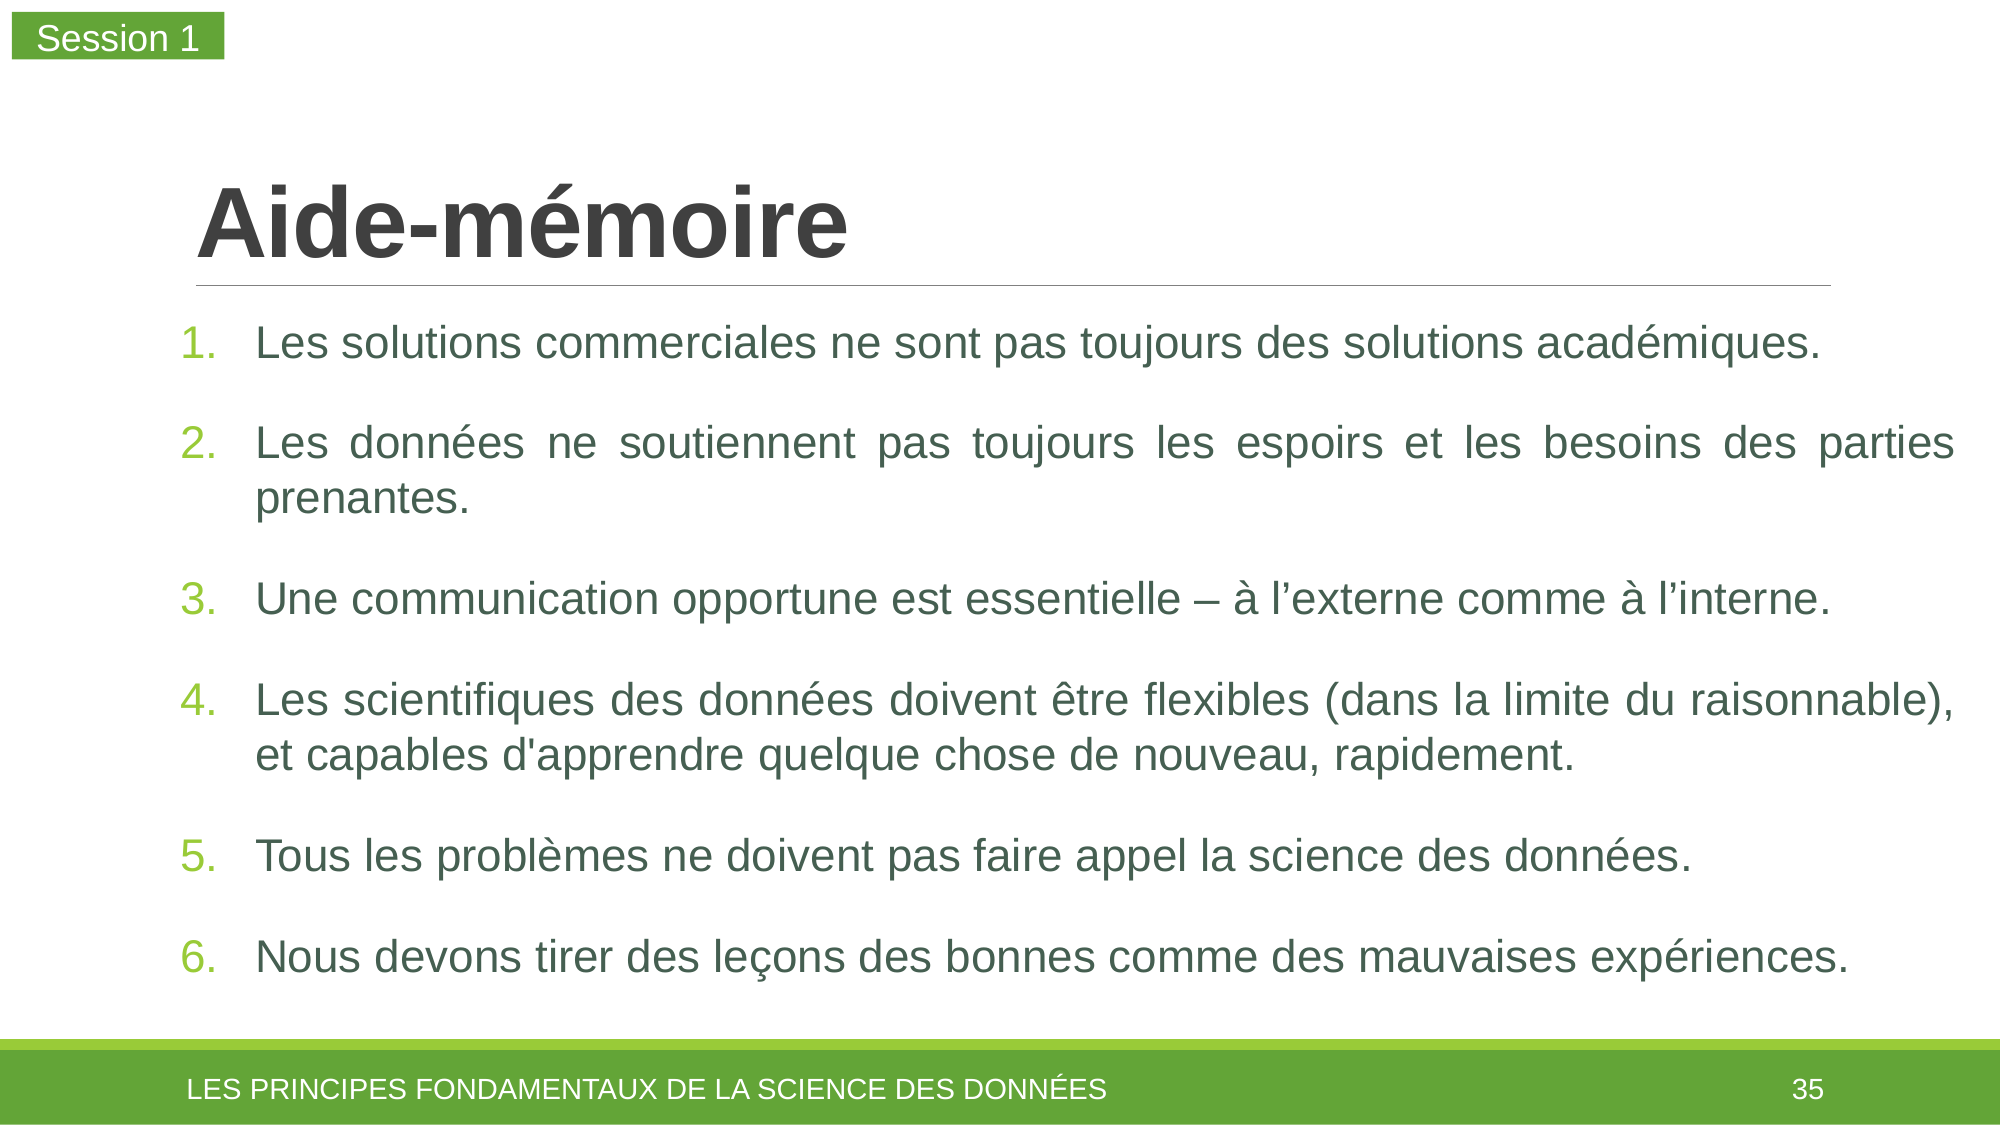

Session 1
# Aide-mémoire
Les solutions commerciales ne sont pas toujours des solutions académiques.
Les données ne soutiennent pas toujours les espoirs et les besoins des parties prenantes.
Une communication opportune est essentielle – à l’externe comme à l’interne.
Les scientifiques des données doivent être flexibles (dans la limite du raisonnable), et capables d'apprendre quelque chose de nouveau, rapidement.
Tous les problèmes ne doivent pas faire appel la science des données.
Nous devons tirer des leçons des bonnes comme des mauvaises expériences.
LES PRINCIPES FONDAMENTAUX DE LA SCIENCE DES DONNÉES
35